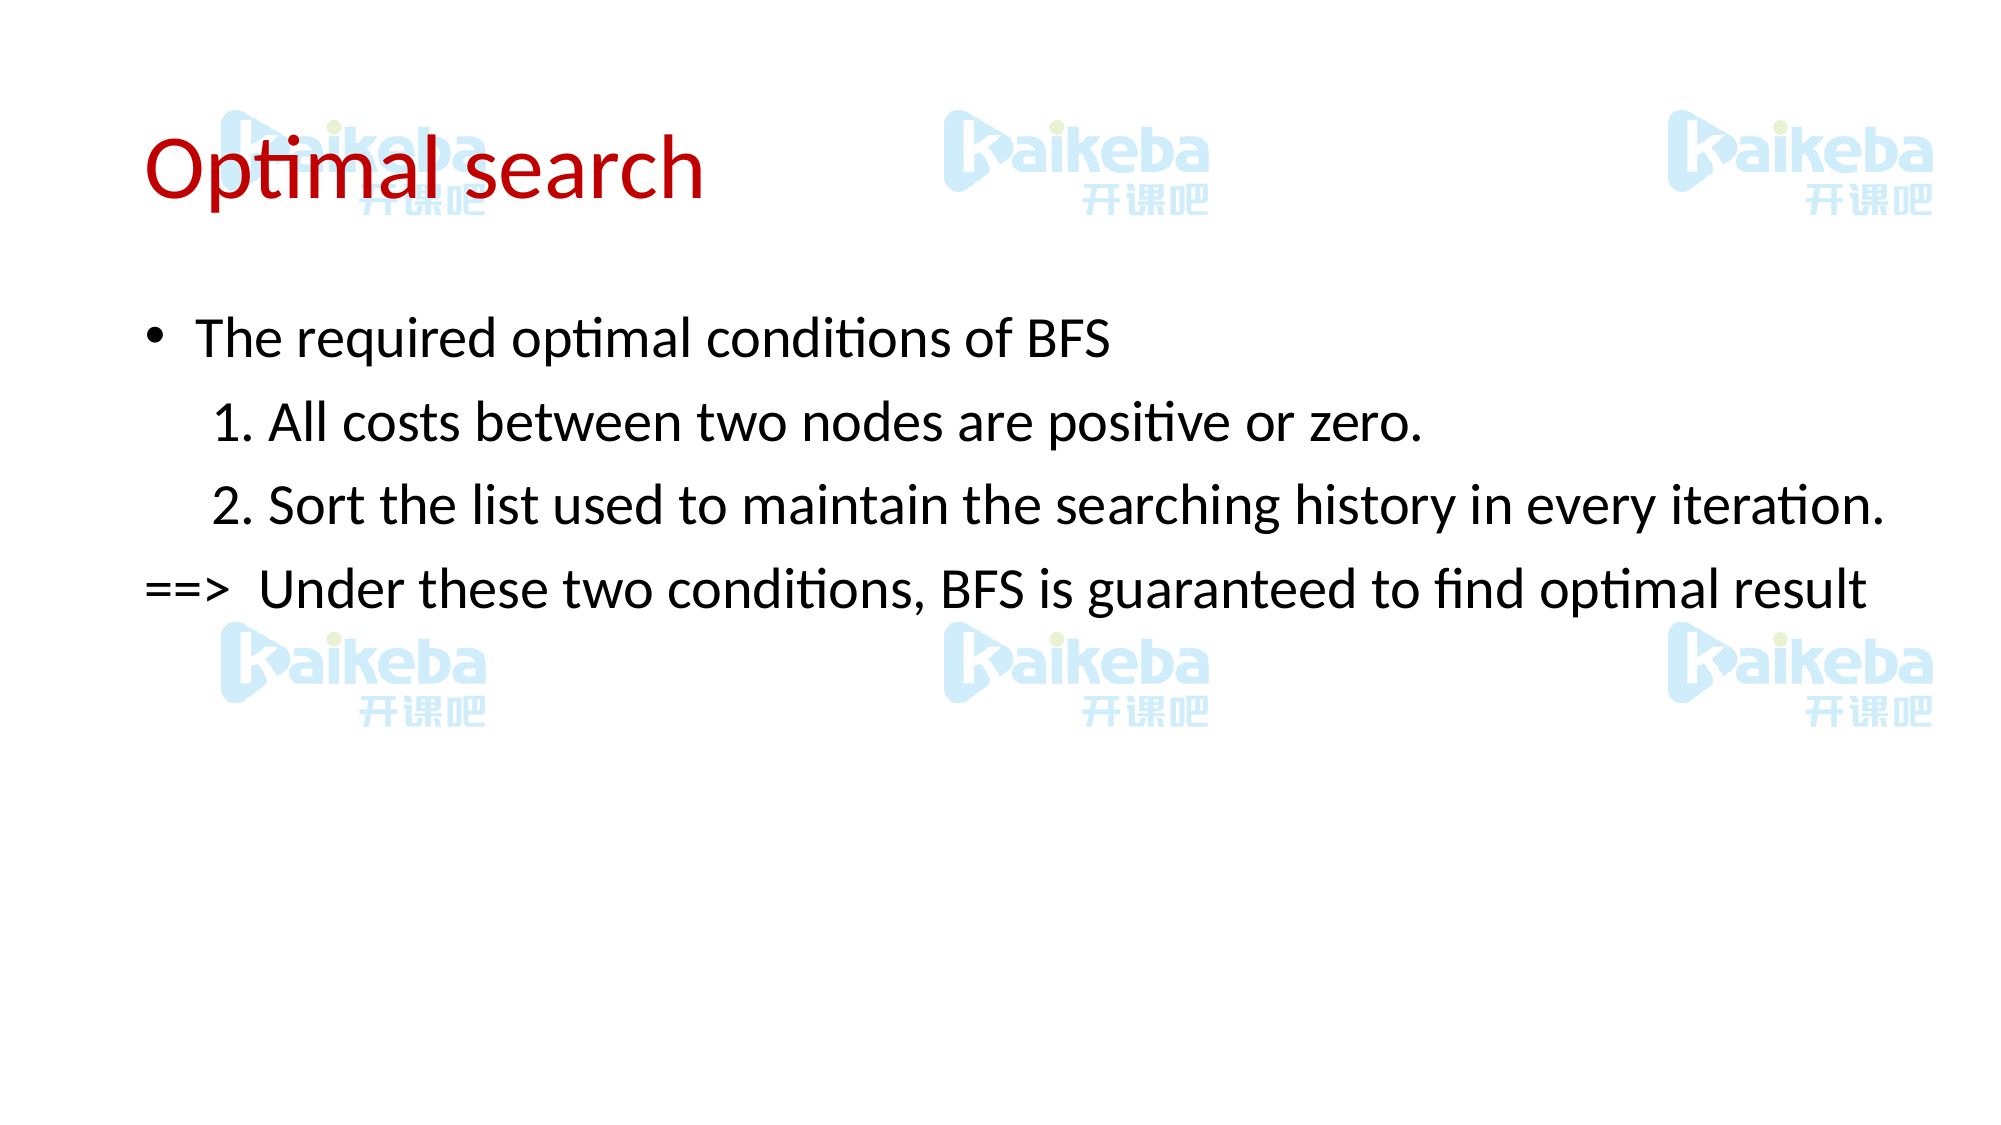

# Optimal search
 The required optimal conditions of BFS
     1. All costs between two nodes are positive or zero.
     2. Sort the list used to maintain the searching history in every iteration.
==>  Under these two conditions, BFS is guaranteed to find optimal result